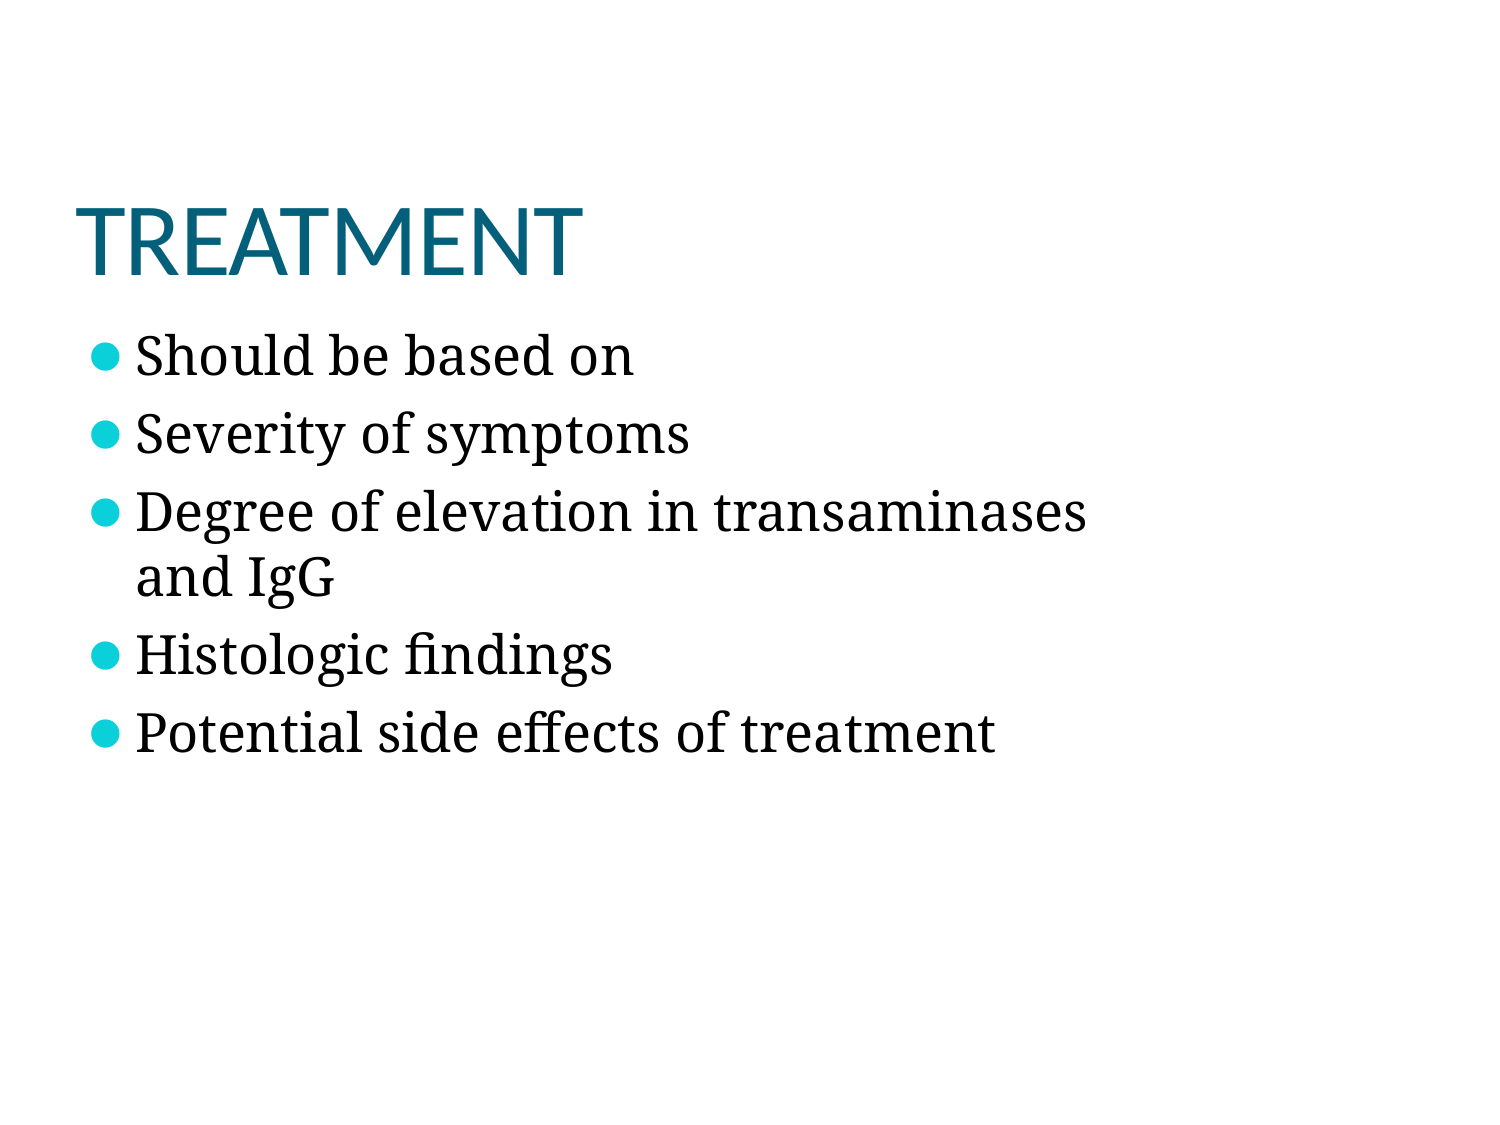

# TREATMENT
Should be based on
Severity of symptoms
Degree of elevation in transaminases and IgG
Histologic findings
Potential side effects of treatment